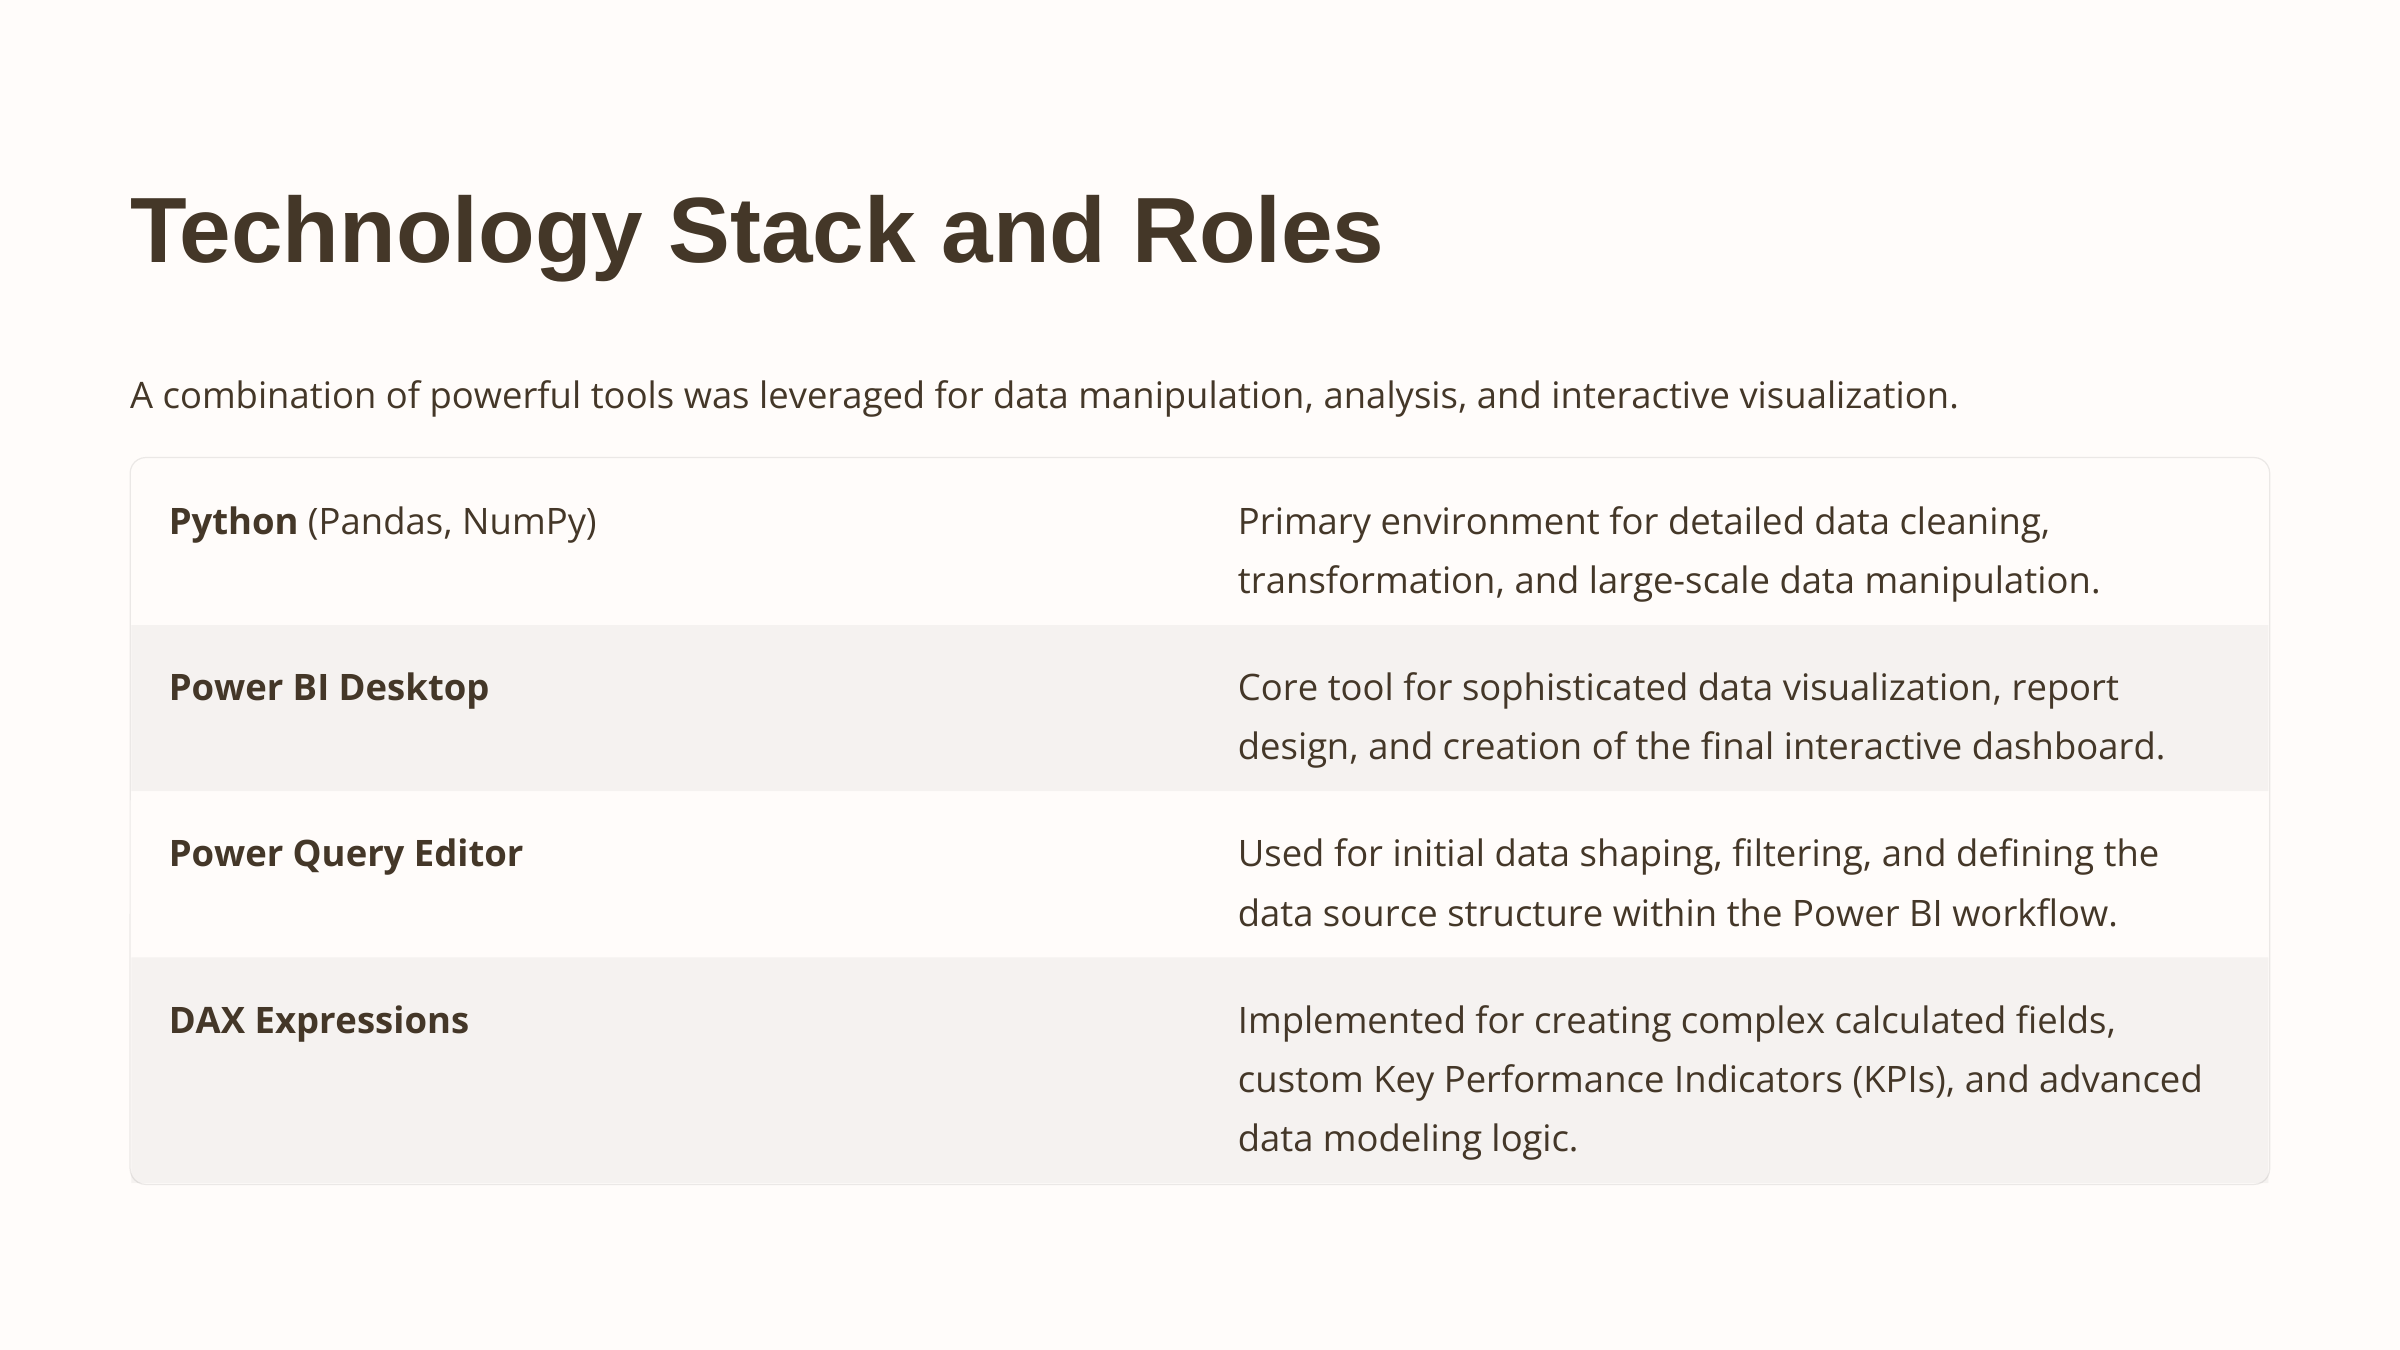

Technology Stack and Roles
A combination of powerful tools was leveraged for data manipulation, analysis, and interactive visualization.

Python (Pandas, NumPy)
Primary environment for detailed data cleaning, transformation, and large-scale data manipulation.

Power BI Desktop
Core tool for sophisticated data visualization, report design, and creation of the final interactive dashboard.

Power Query Editor
Used for initial data shaping, filtering, and defining the data source structure within the Power BI workflow.

DAX Expressions
Implemented for creating complex calculated fields, custom Key Performance Indicators (KPIs), and advanced data modeling logic.